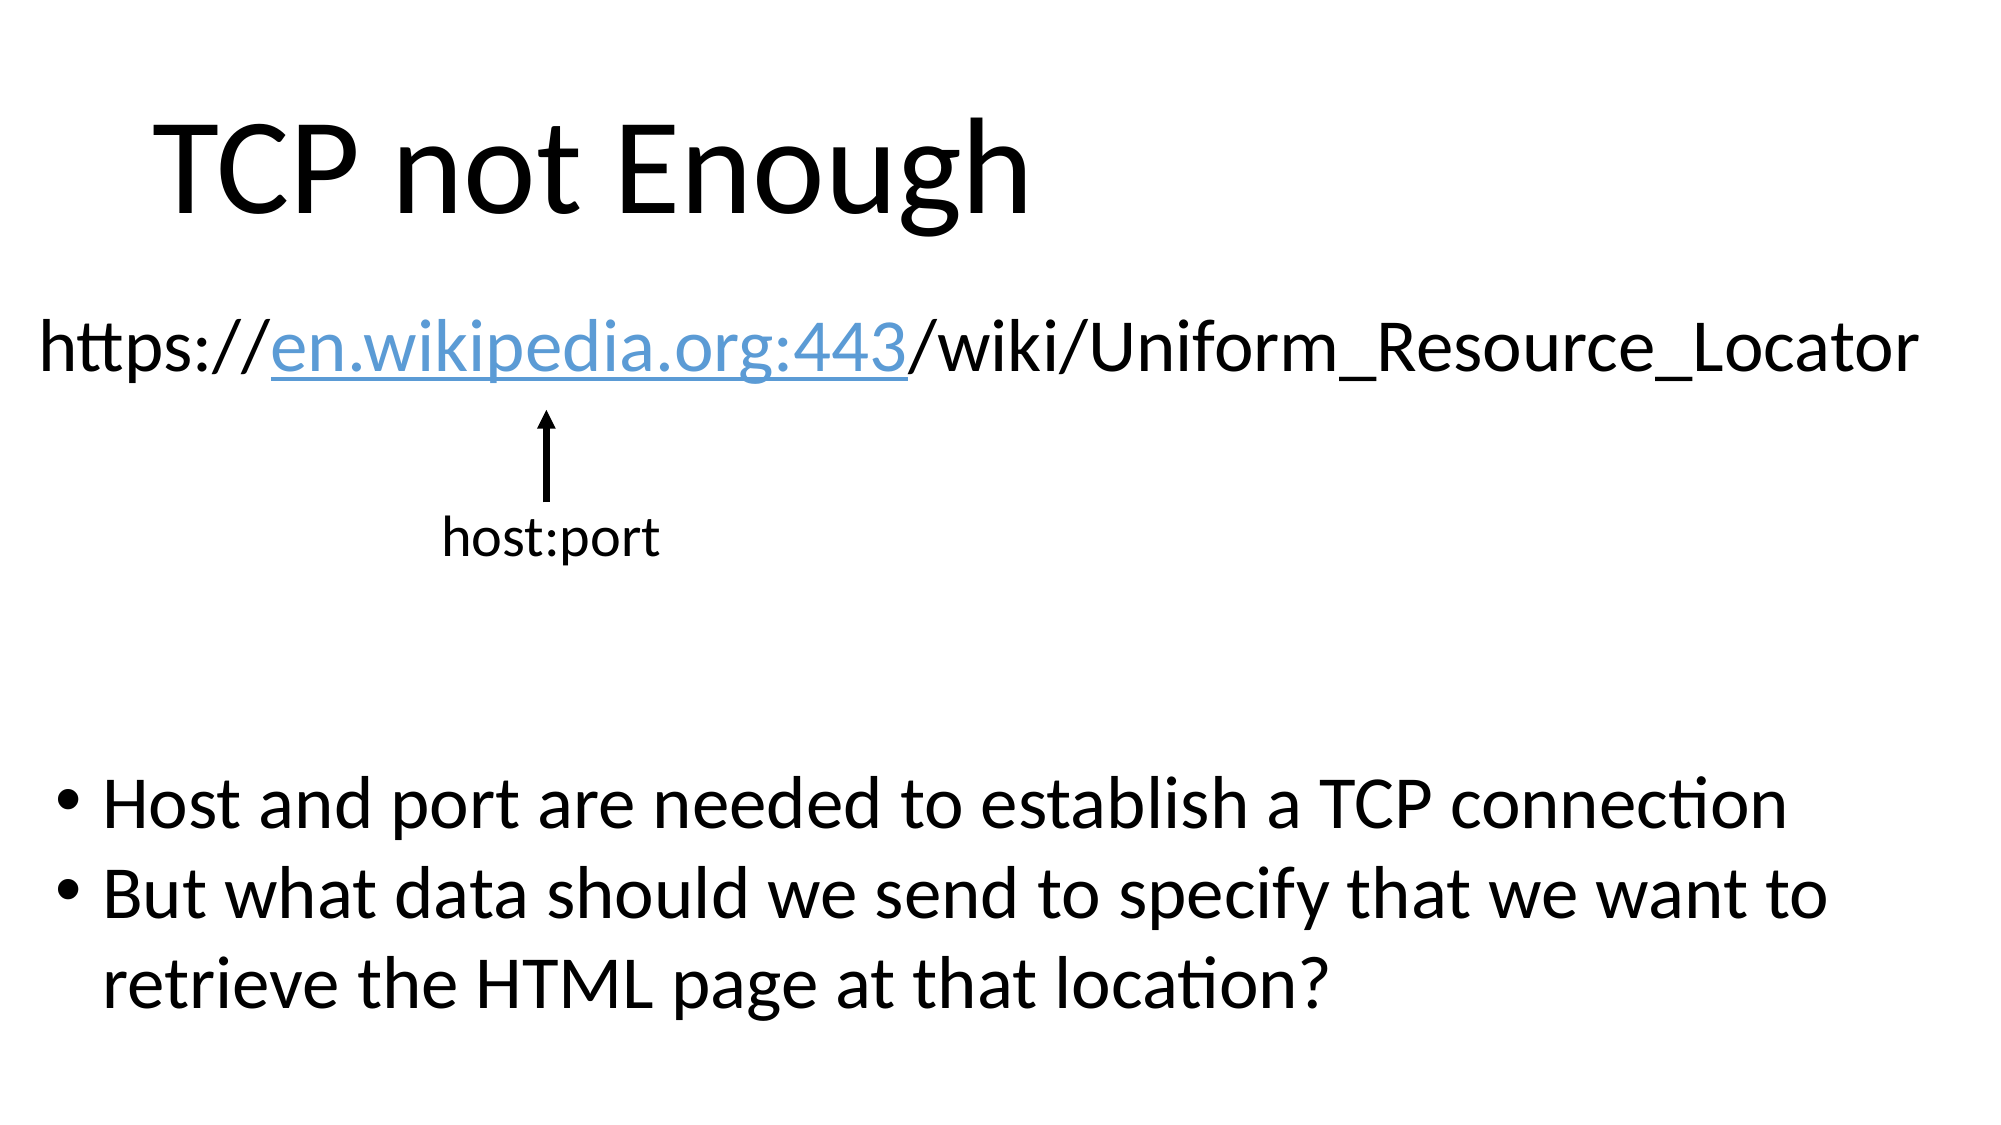

# TCP not Enough
https://en.wikipedia.org:443/wiki/Uniform_Resource_Locator
host:port
Host and port are needed to establish a TCP connection
But what data should we send to specify that we want to retrieve the HTML page at that location?